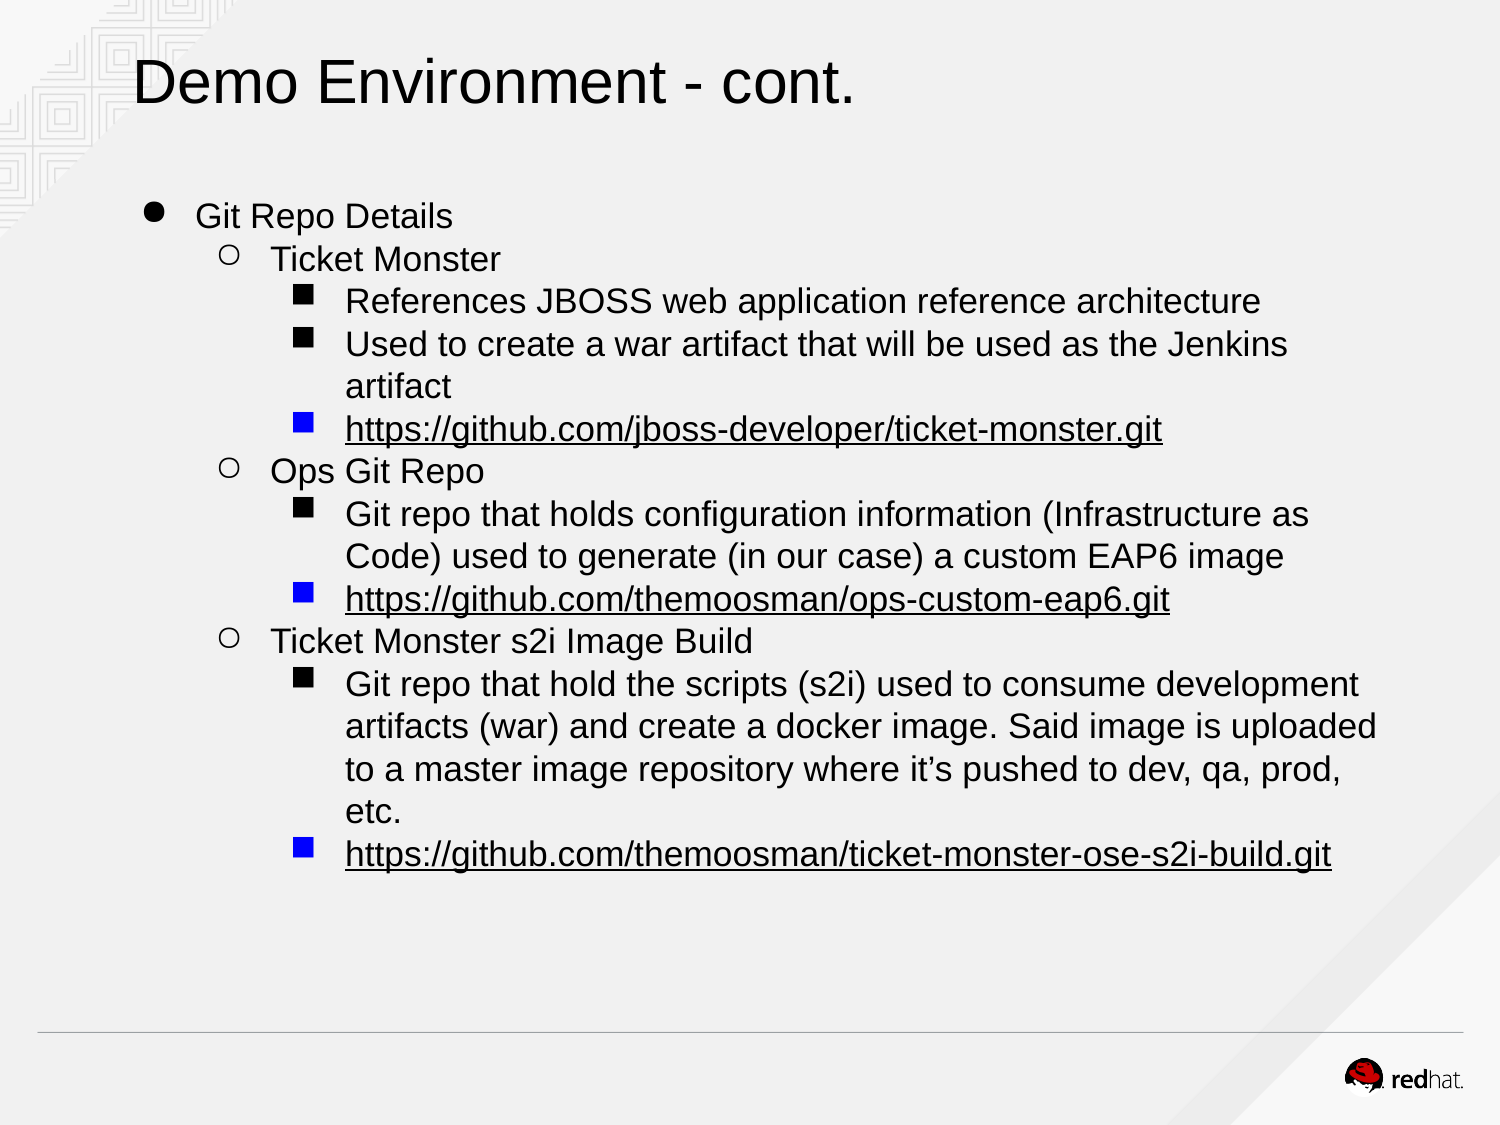

Demo Environment - cont.
Git Repo Details
Ticket Monster
References JBOSS web application reference architecture
Used to create a war artifact that will be used as the Jenkins artifact
https://github.com/jboss-developer/ticket-monster.git
Ops Git Repo
Git repo that holds configuration information (Infrastructure as Code) used to generate (in our case) a custom EAP6 image
https://github.com/themoosman/ops-custom-eap6.git
Ticket Monster s2i Image Build
Git repo that hold the scripts (s2i) used to consume development artifacts (war) and create a docker image. Said image is uploaded to a master image repository where it’s pushed to dev, qa, prod, etc.
https://github.com/themoosman/ticket-monster-ose-s2i-build.git